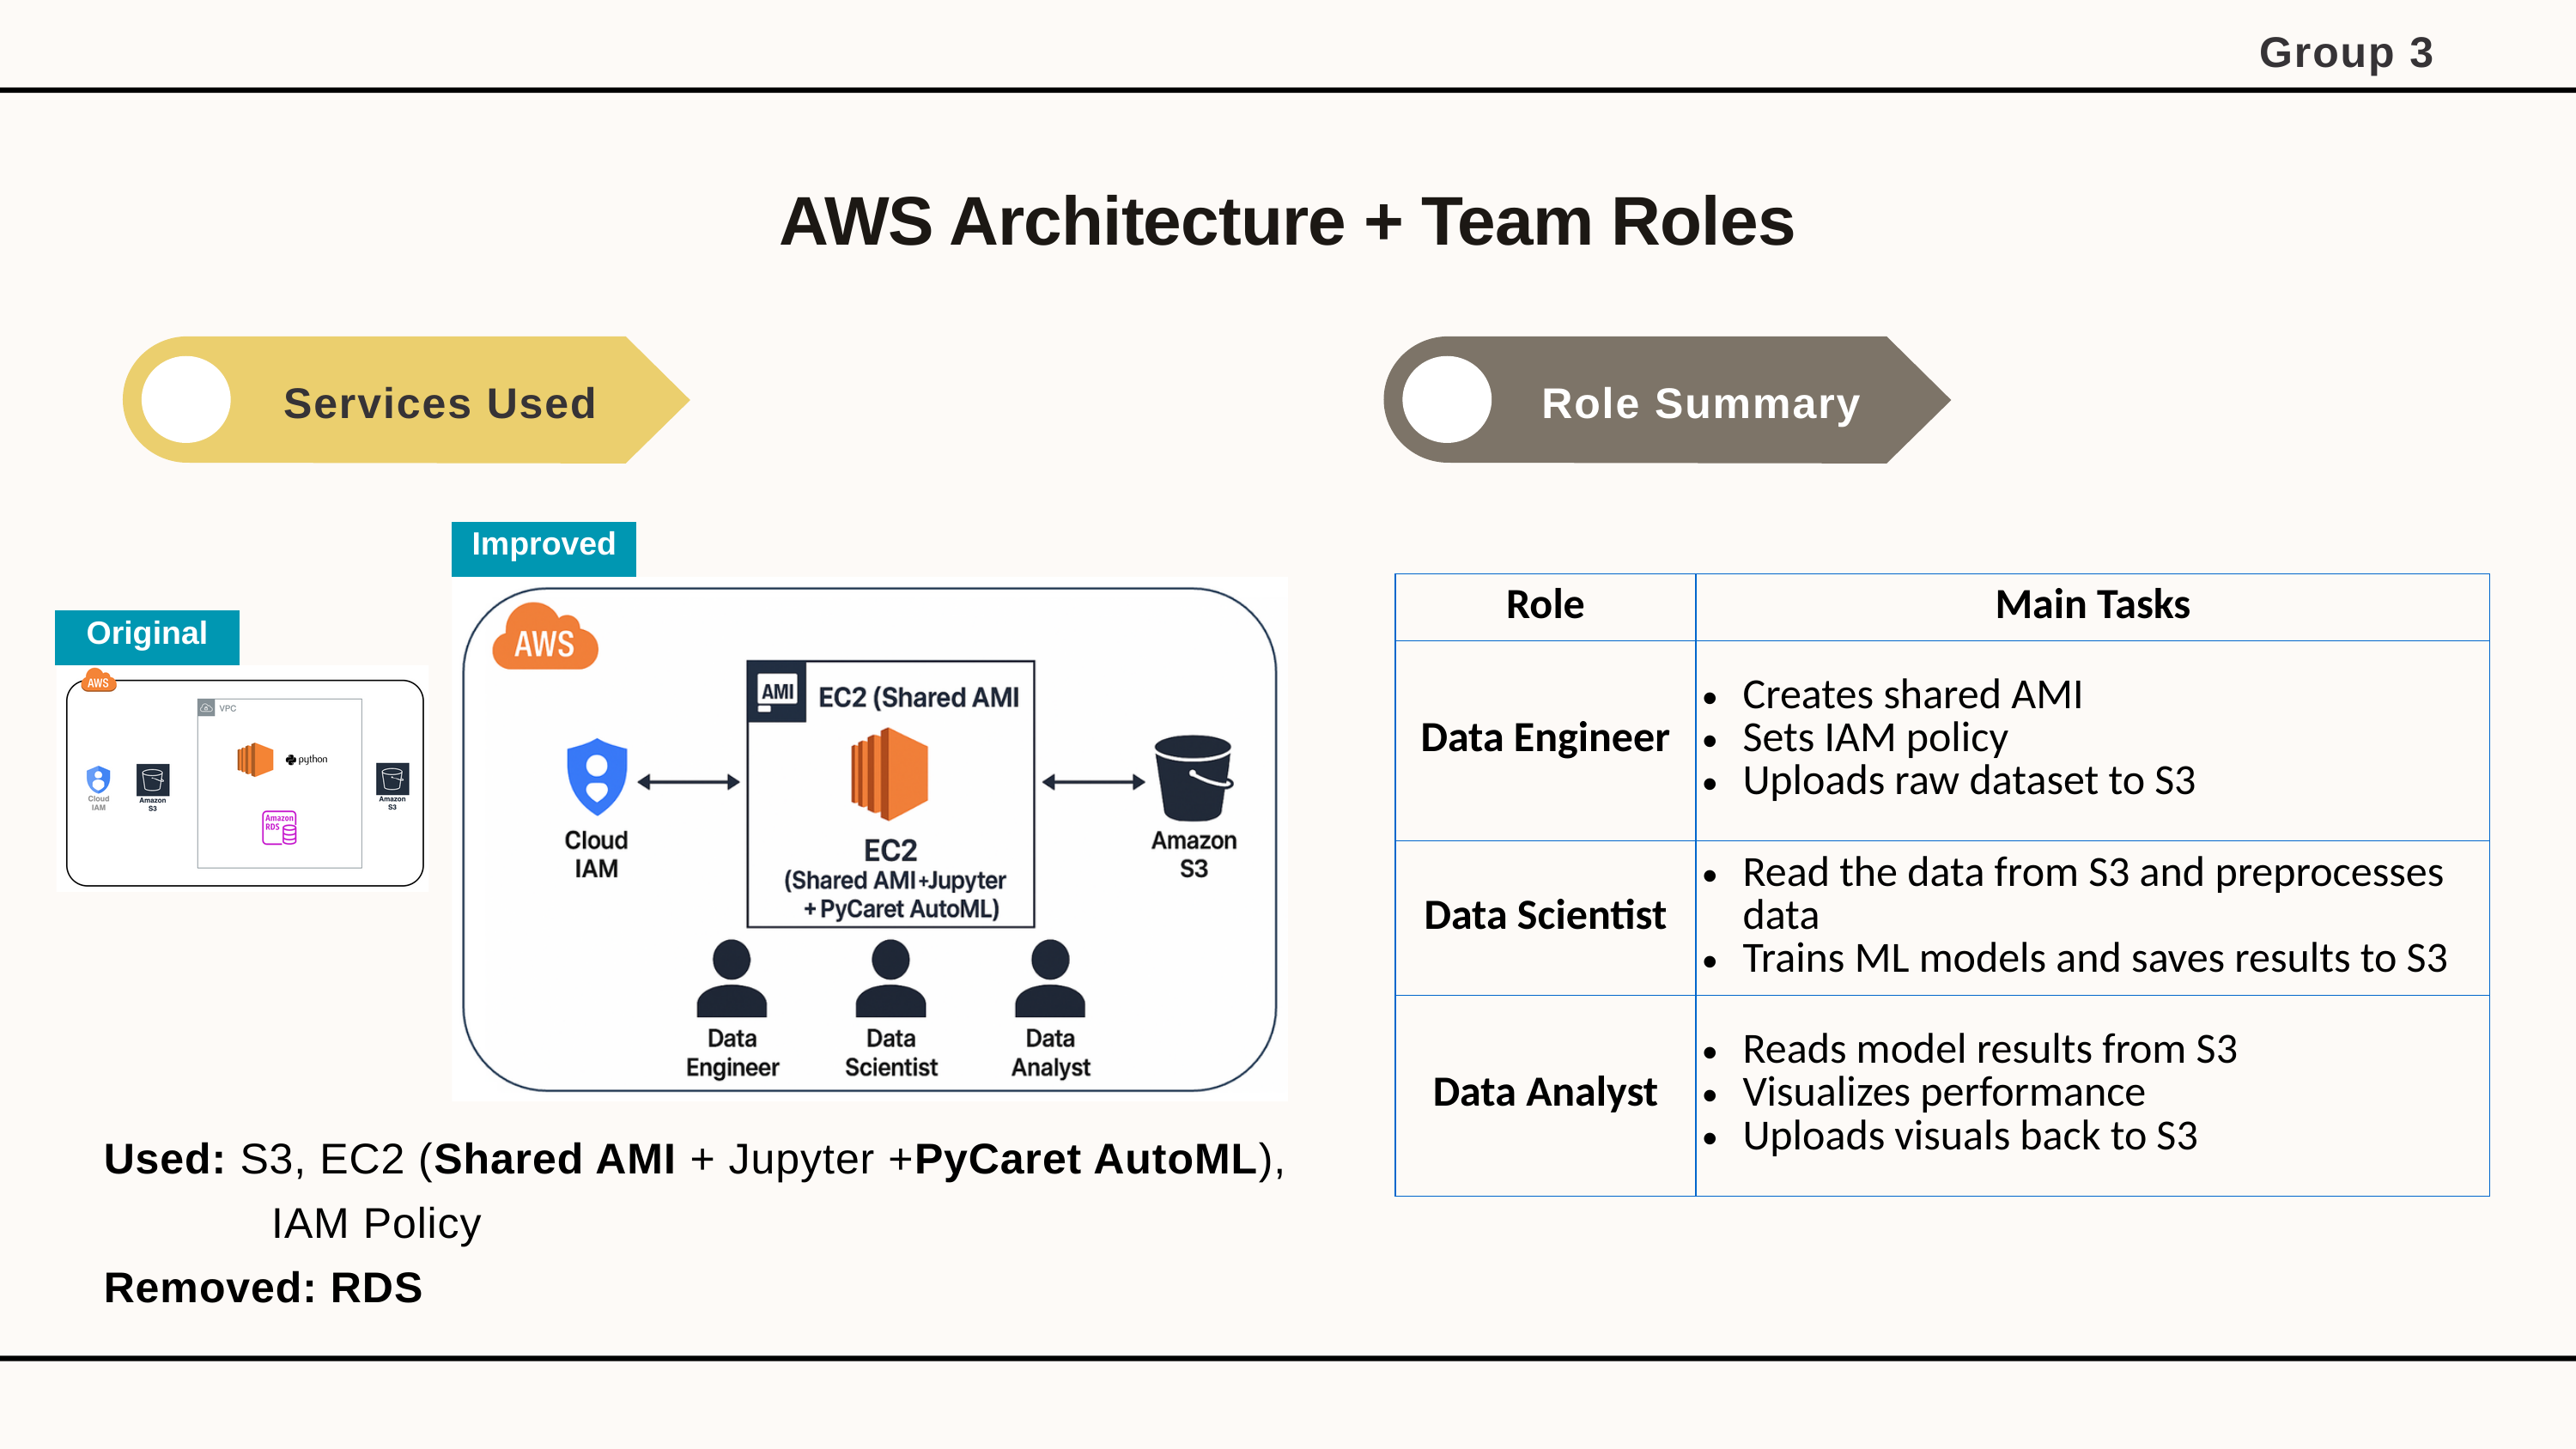

Group 3

AWS Architecture + Team Roles

Services Used
Role Summary

Improved
| Role | Main Tasks |
| --- | --- |
| Data Engineer | Creates shared AMI Sets IAM policy Uploads raw dataset to S3 |
| Data Scientist | Read the data from S3 and preprocesses data Trains ML models and saves results to S3 |
| Data Analyst | Reads model results from S3 Visualizes performance Uploads visuals back to S3 |

Original

Used: S3, EC2 (Shared AMI + Jupyter +PyCaret AutoML),
             IAM Policy
Removed: RDS